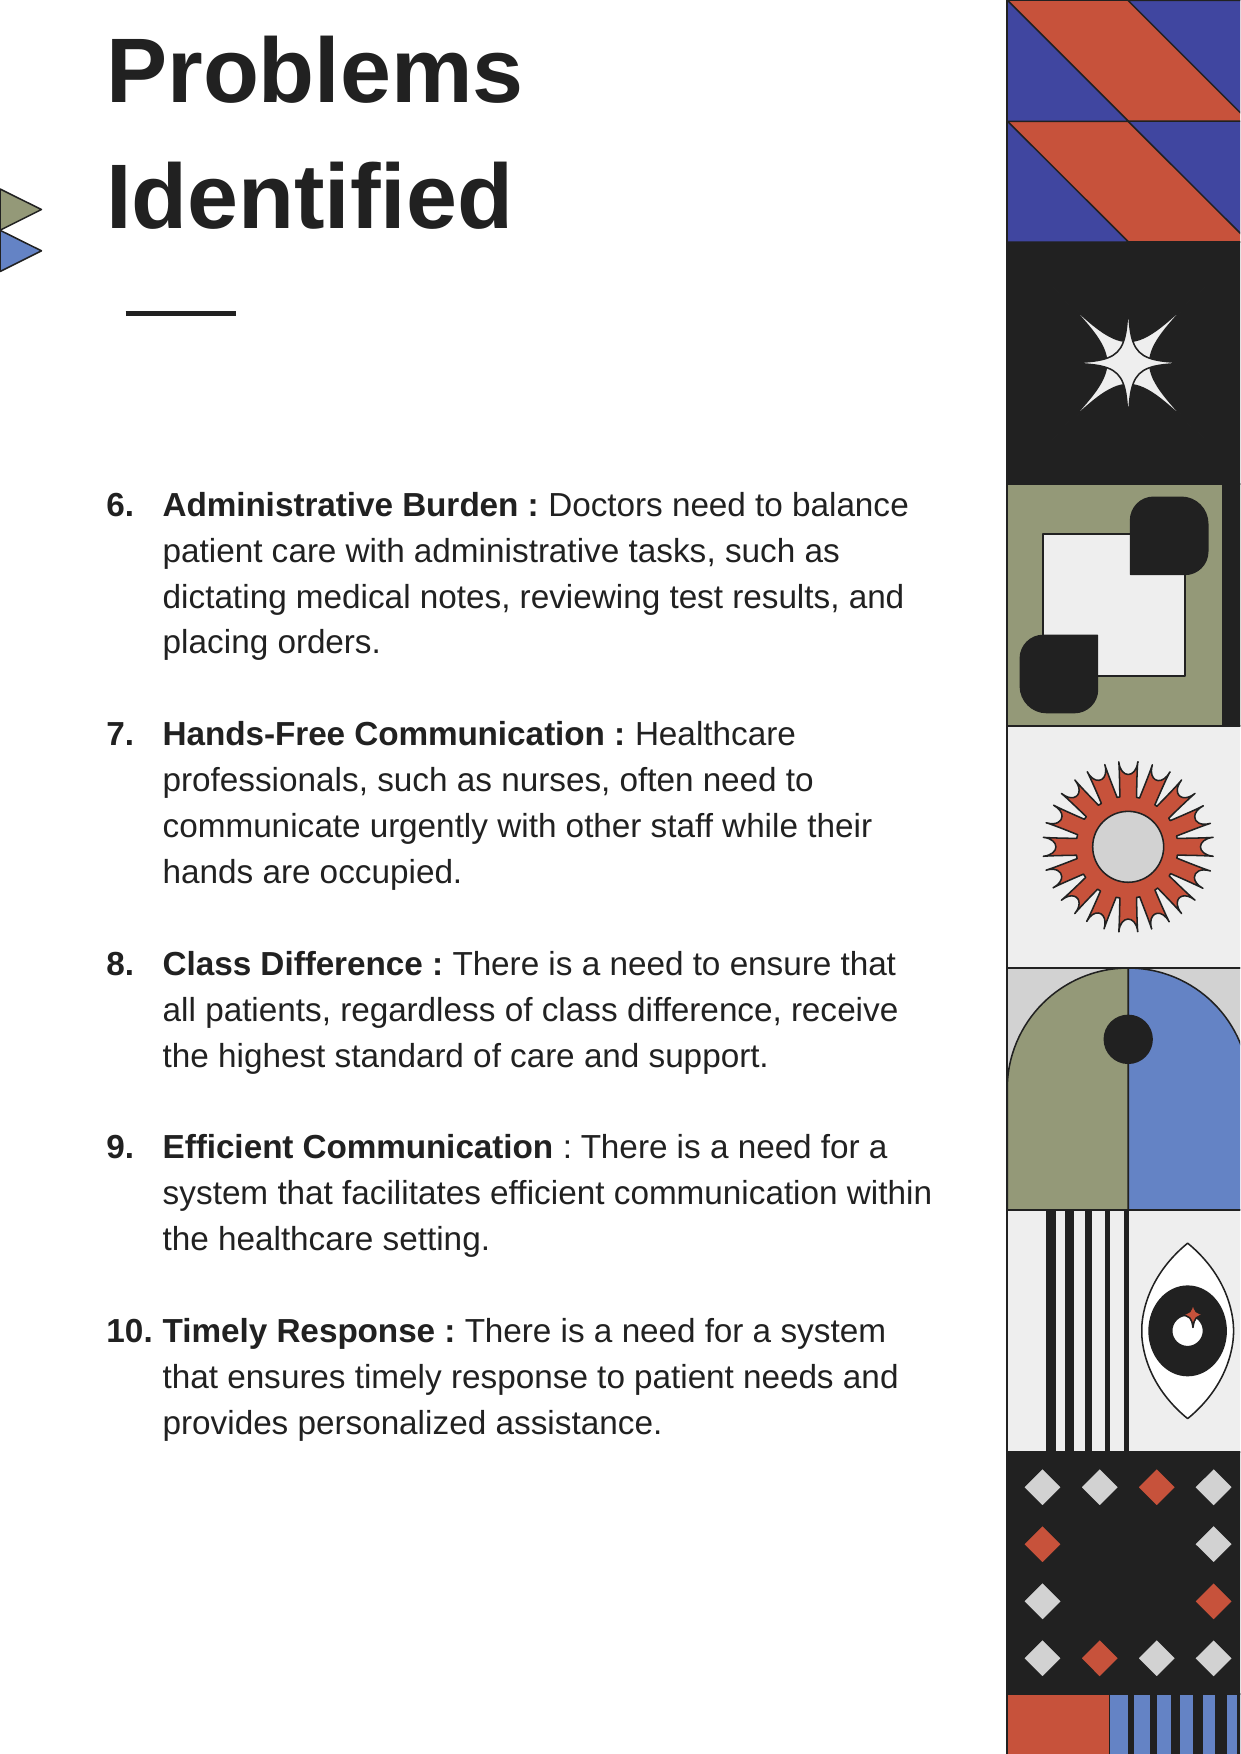

Problems Identified

Administrative Burden : Doctors need to balance patient care with administrative tasks, such as dictating medical notes, reviewing test results, and placing orders.

Hands-Free Communication : Healthcare professionals, such as nurses, often need to communicate urgently with other staff while their hands are occupied.

Class Difference : There is a need to ensure that all patients, regardless of class difference, receive the highest standard of care and support.

Efficient Communication : There is a need for a system that facilitates efficient communication within the healthcare setting.

Timely Response : There is a need for a system that ensures timely response to patient needs and provides personalized assistance.